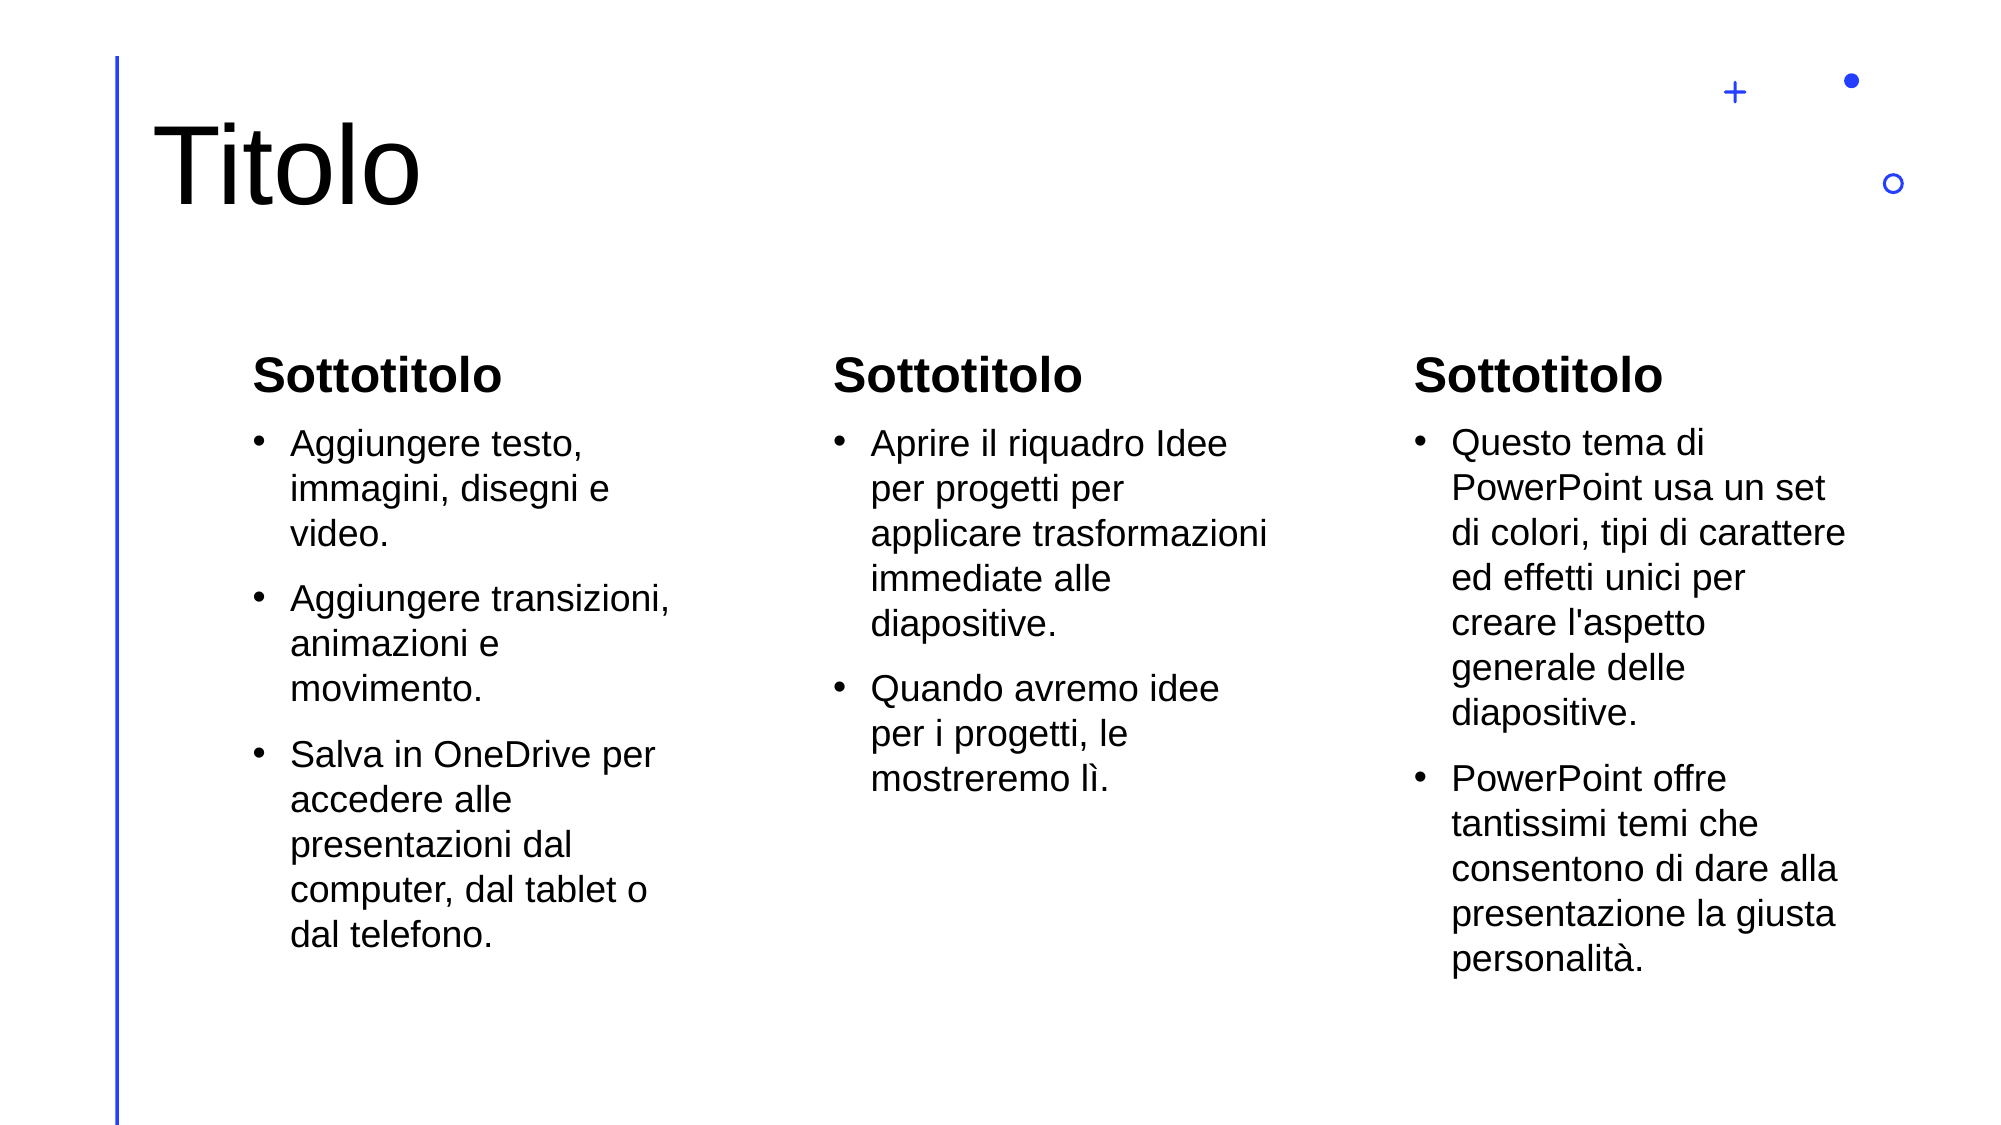

# Titolo
Sottotitolo
Sottotitolo
Sottotitolo
Aggiungere testo, immagini, disegni e video.
Aggiungere transizioni, animazioni e movimento.
Salva in OneDrive per accedere alle presentazioni dal computer, dal tablet o dal telefono.
Aprire il riquadro Idee per progetti per applicare trasformazioni immediate alle diapositive.
Quando avremo idee per i progetti, le mostreremo lì.
Questo tema di PowerPoint usa un set di colori, tipi di carattere ed effetti unici per creare l'aspetto generale delle diapositive.
PowerPoint offre tantissimi temi che consentono di dare alla presentazione la giusta personalità.